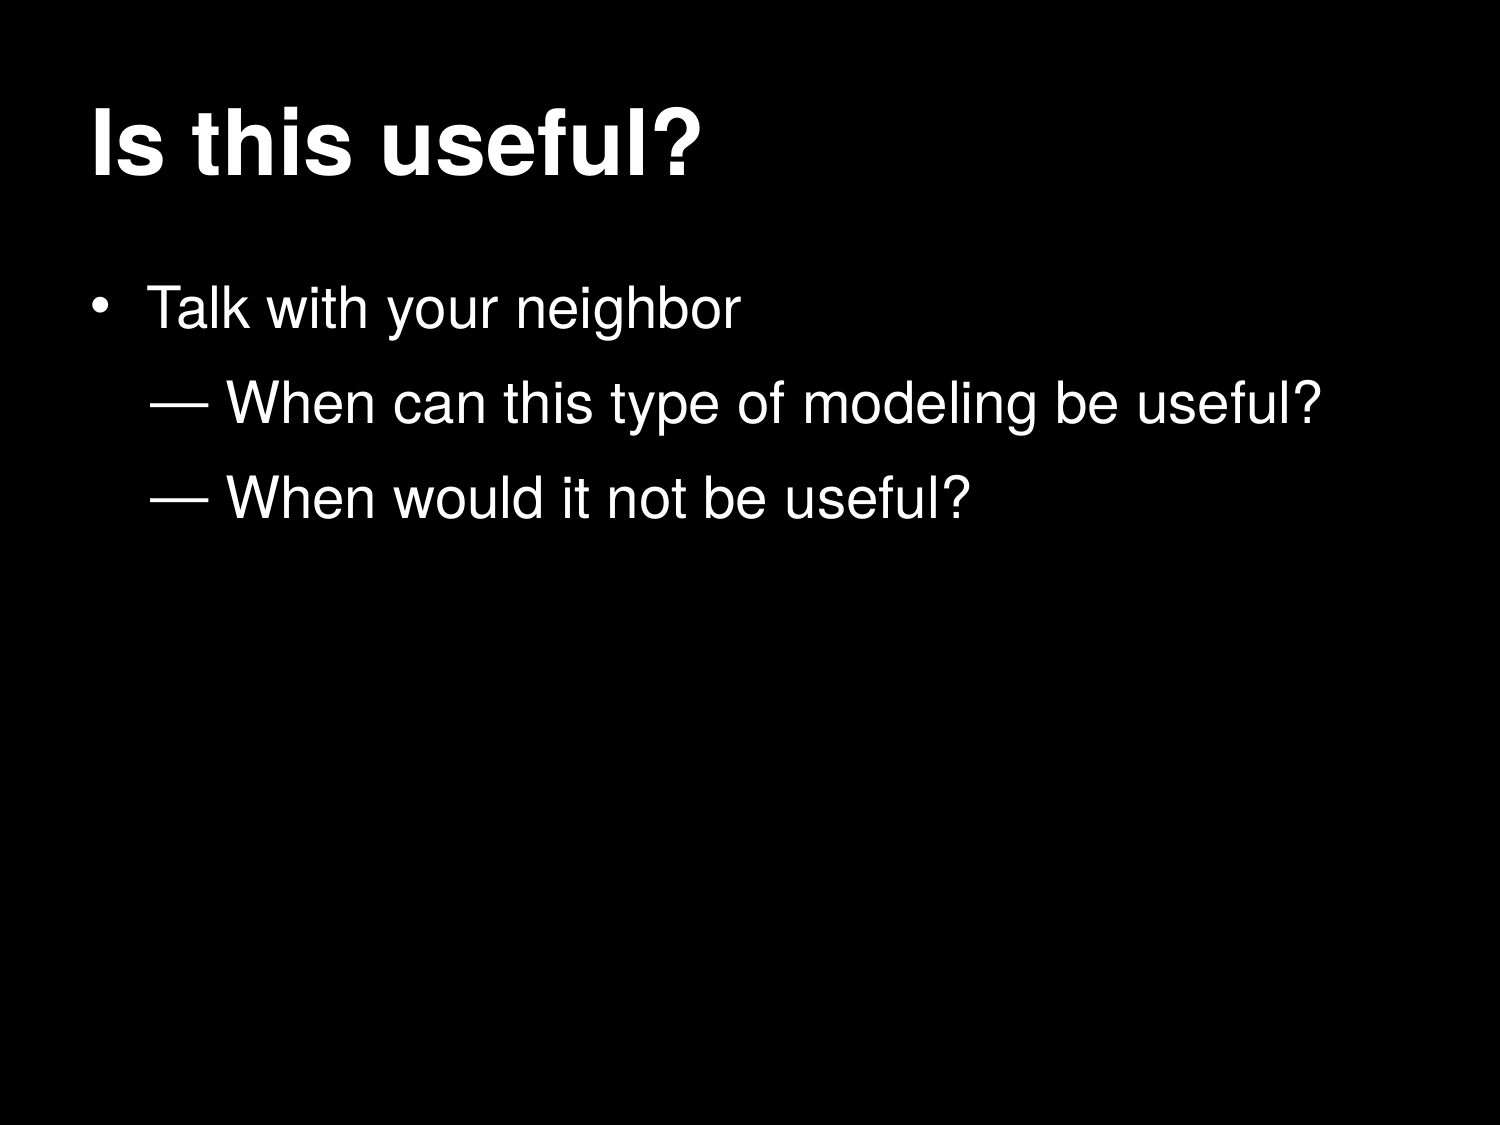

# Is this useful?
Talk with your neighbor
When can this type of modeling be useful?
When would it not be useful?